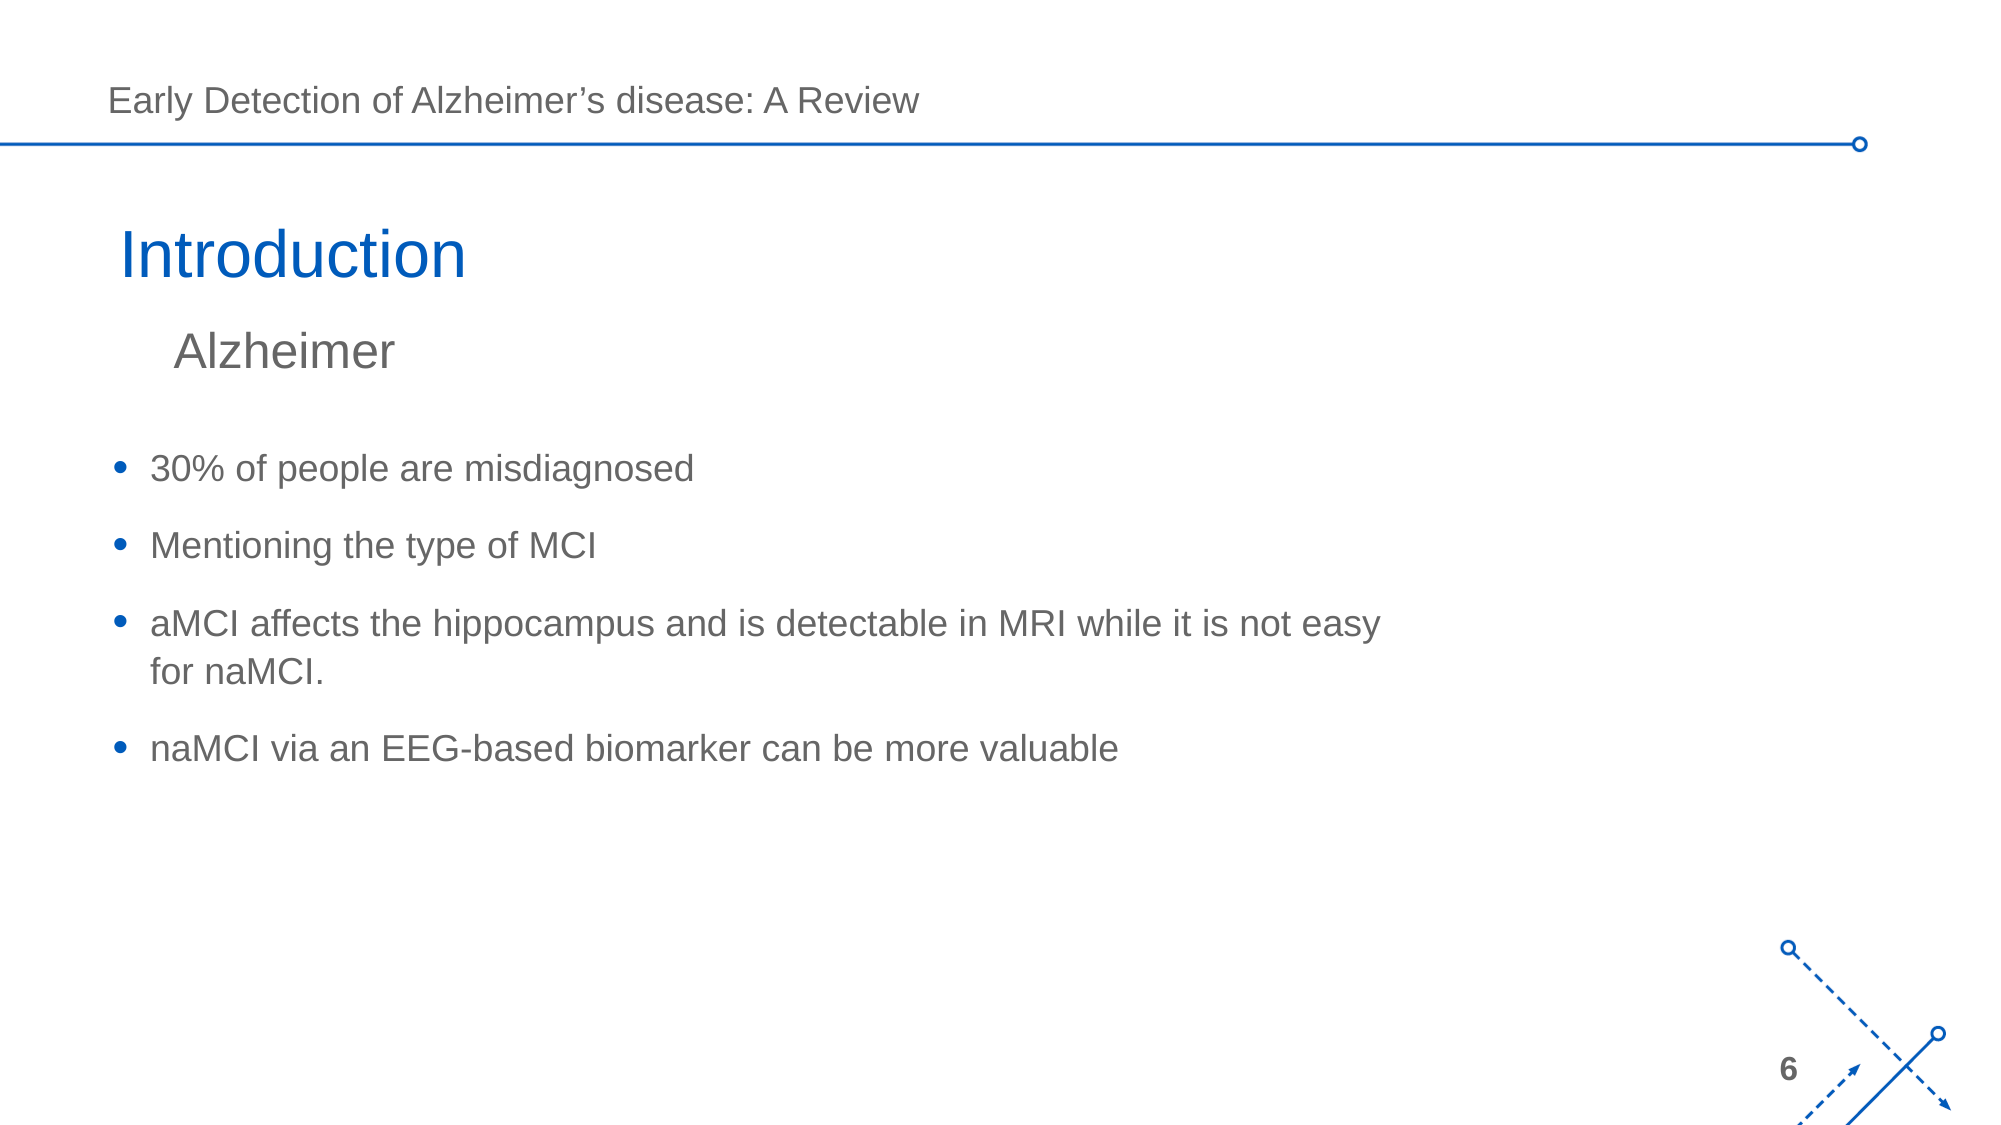

# Introduction
Alzheimer
30% of people are misdiagnosed
Mentioning the type of MCI
aMCI affects the hippocampus and is detectable in MRI while it is not easy for naMCI.
naMCI via an EEG-based biomarker can be more valuable